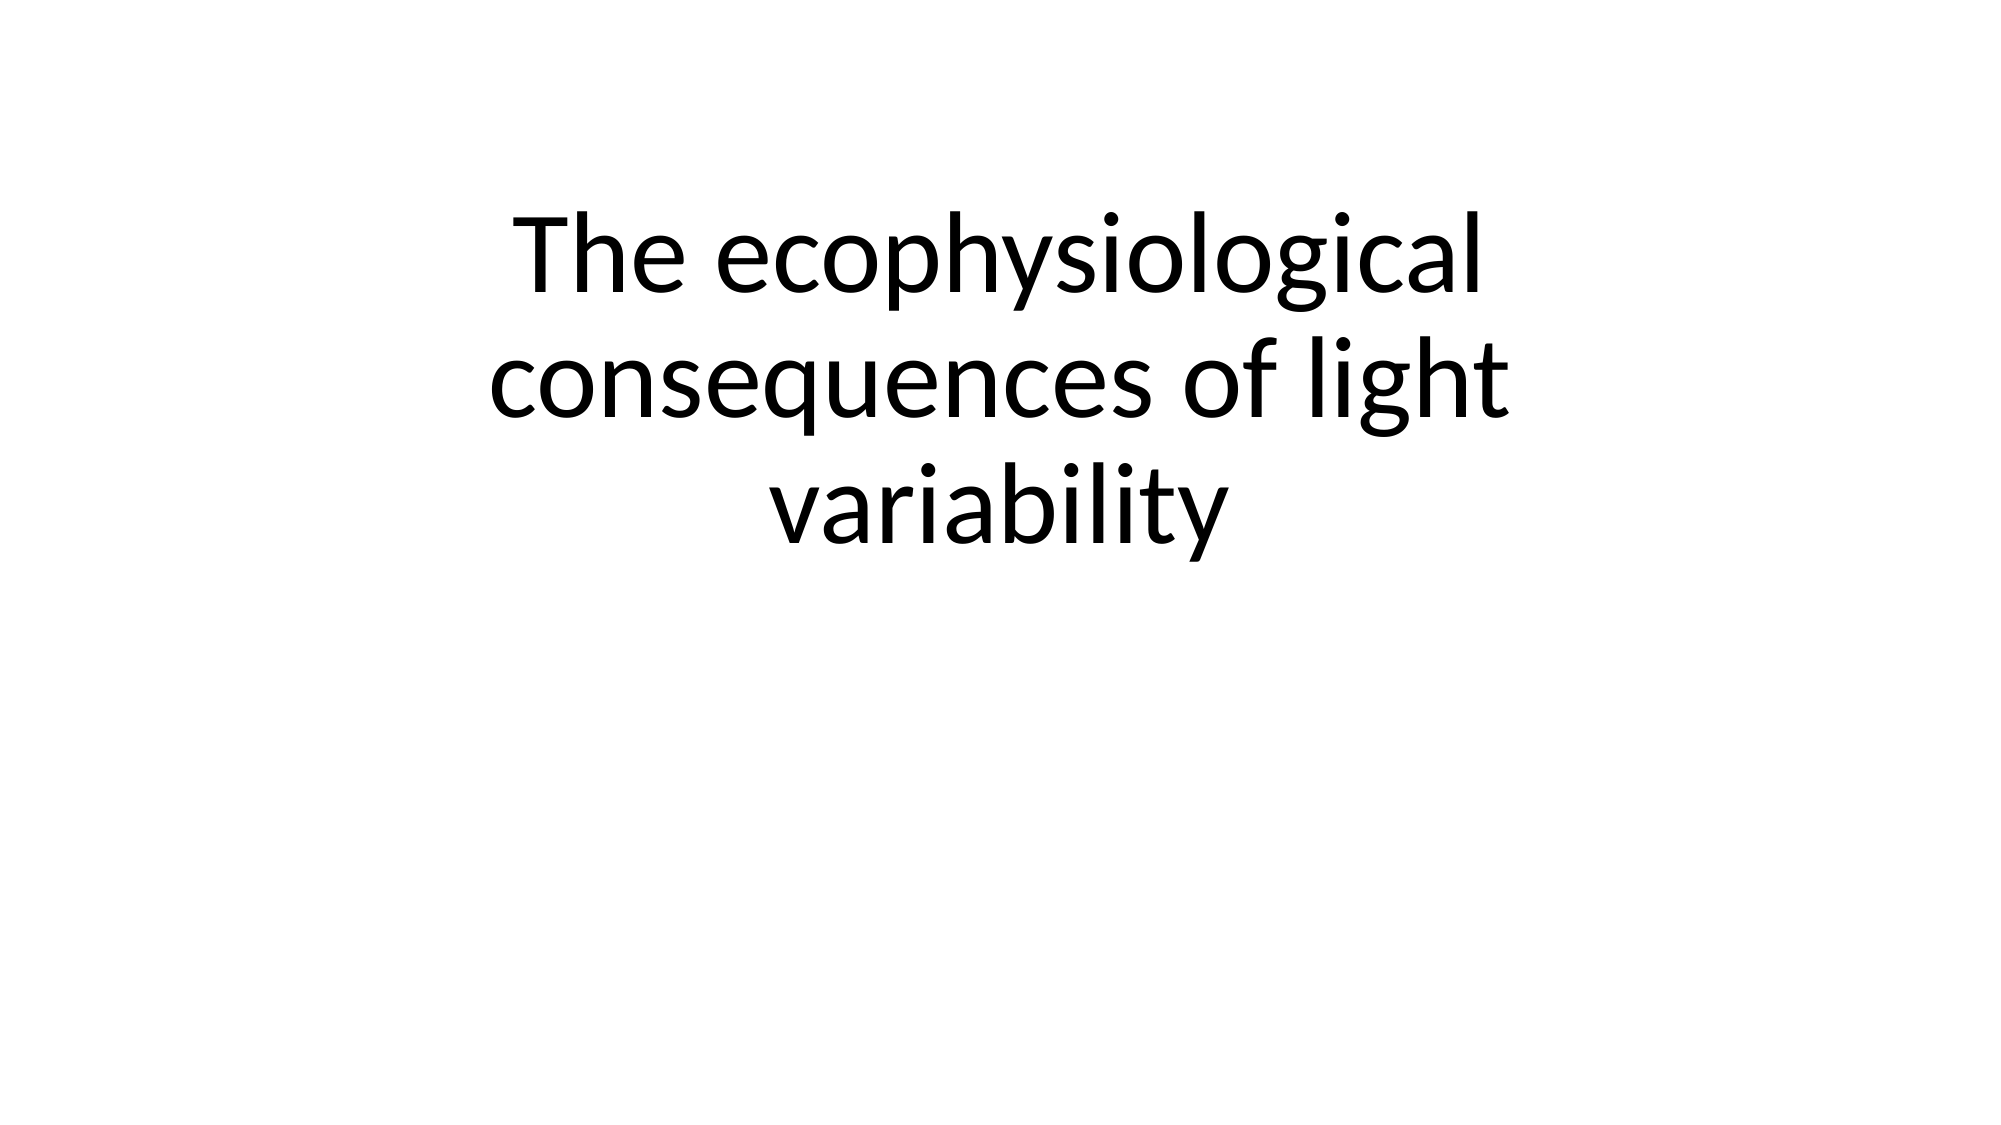

# The ecophysiological consequences of light variability